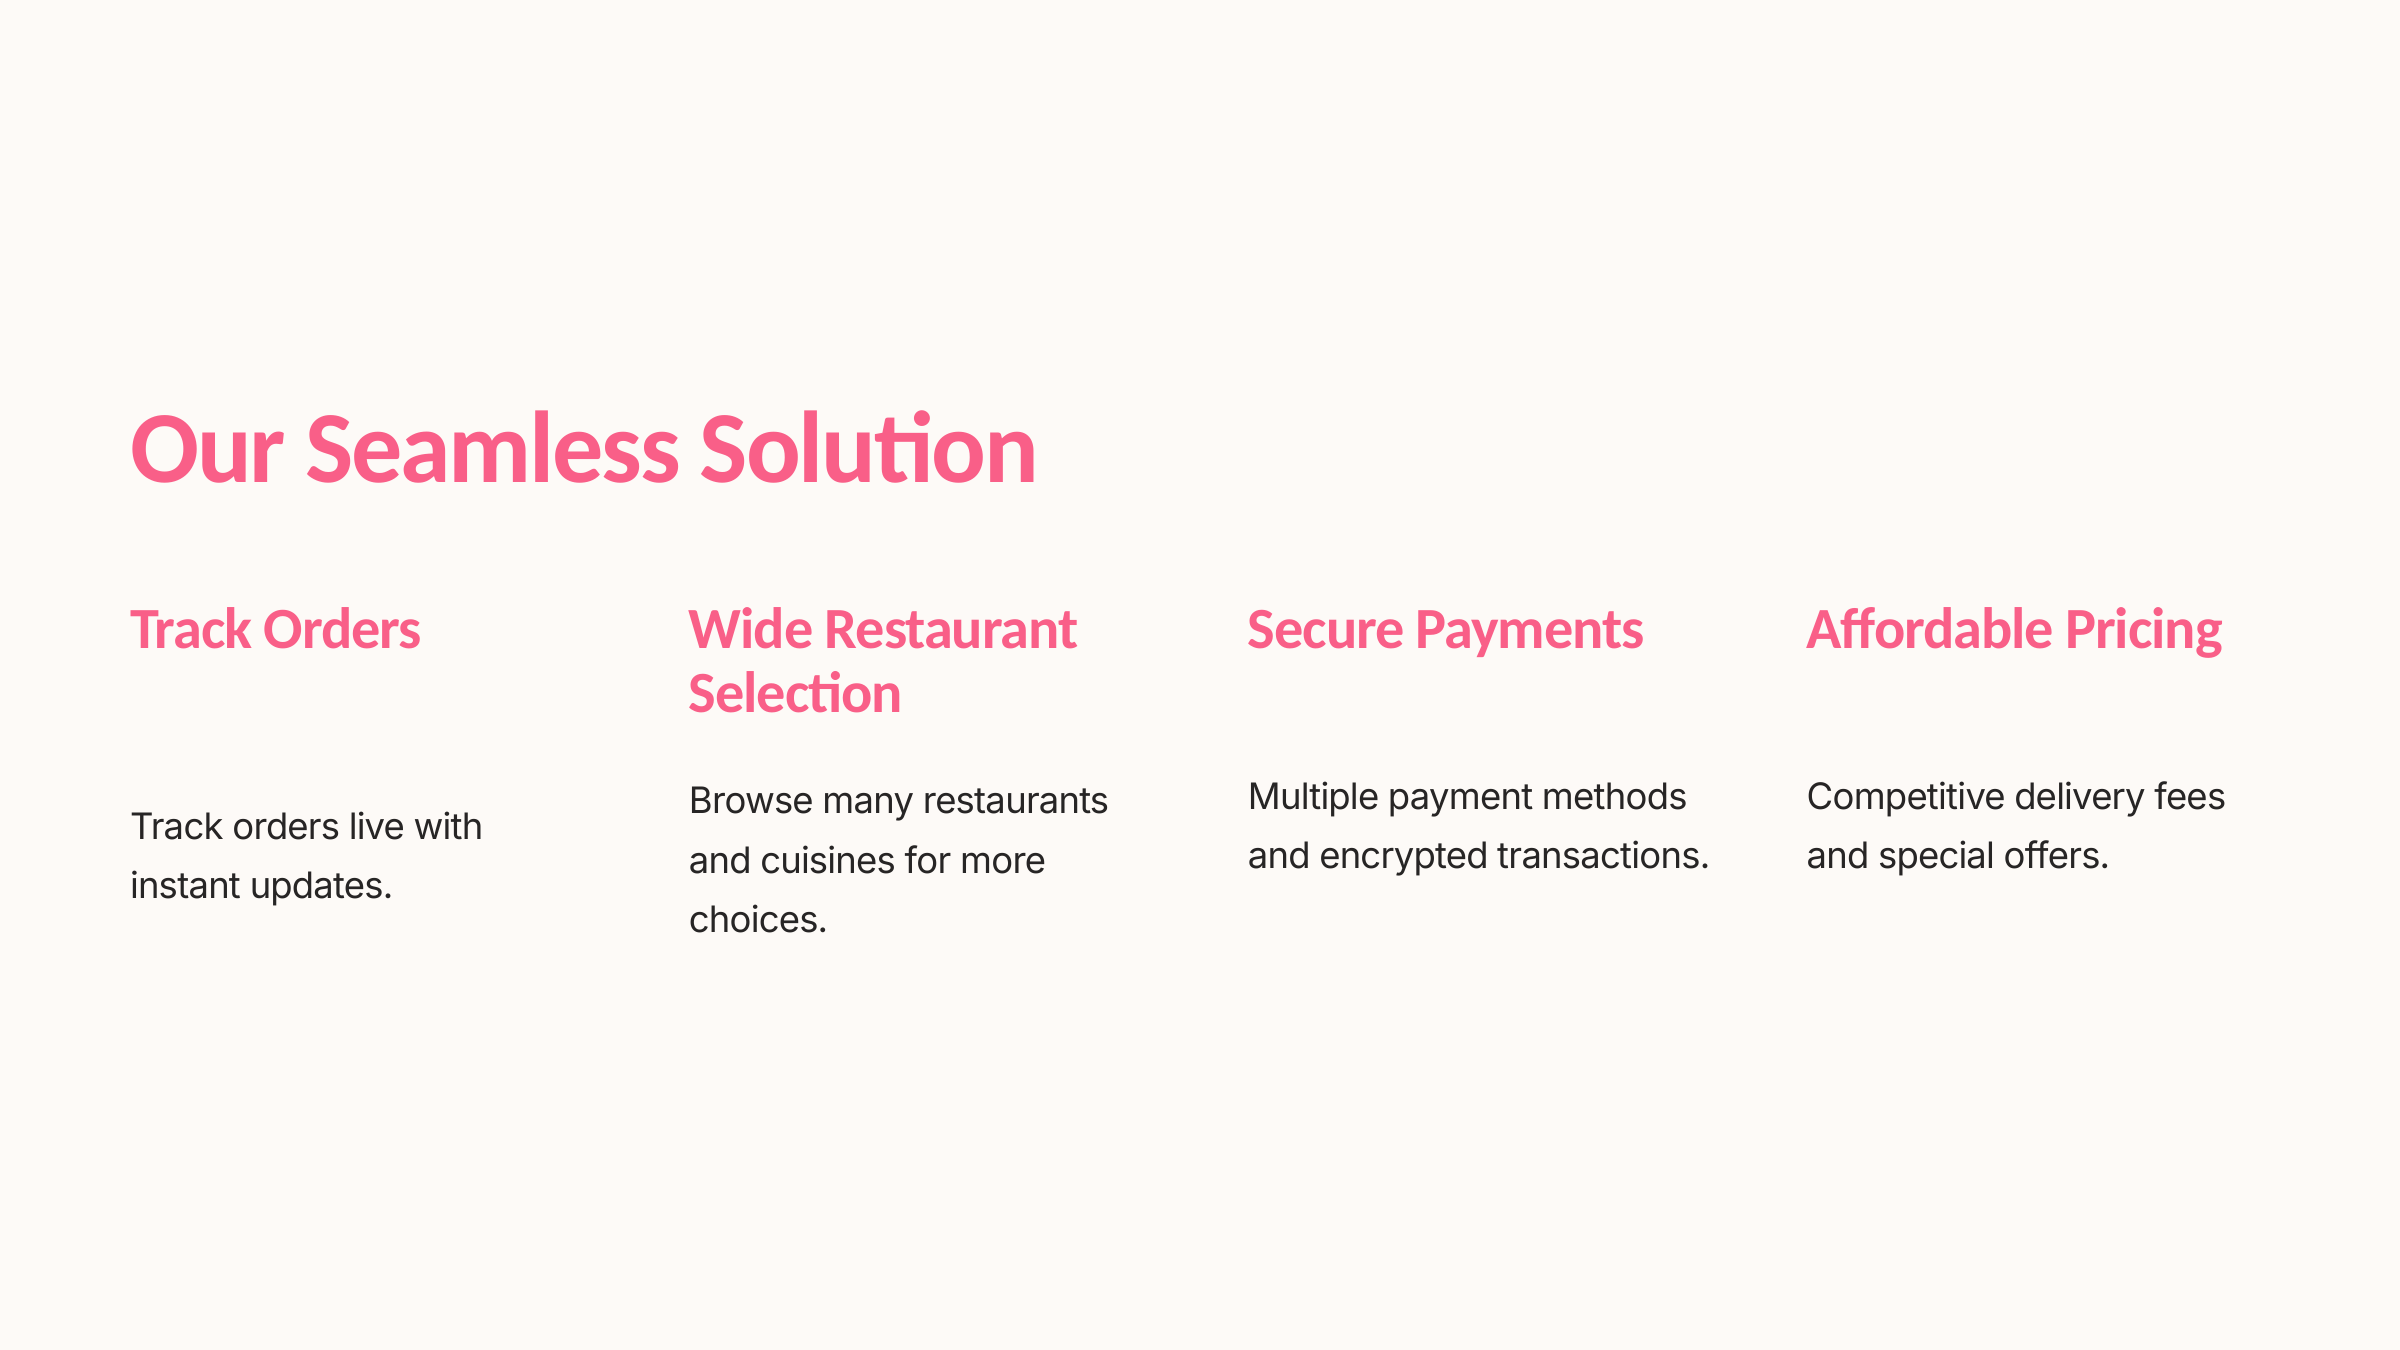

Our Seamless Solution
Track Orders
Wide Restaurant Selection
Secure Payments
Affordable Pricing
Multiple payment methods and encrypted transactions.
Competitive delivery fees and special offers.
Browse many restaurants and cuisines for more choices.
Track orders live with  instant updates.